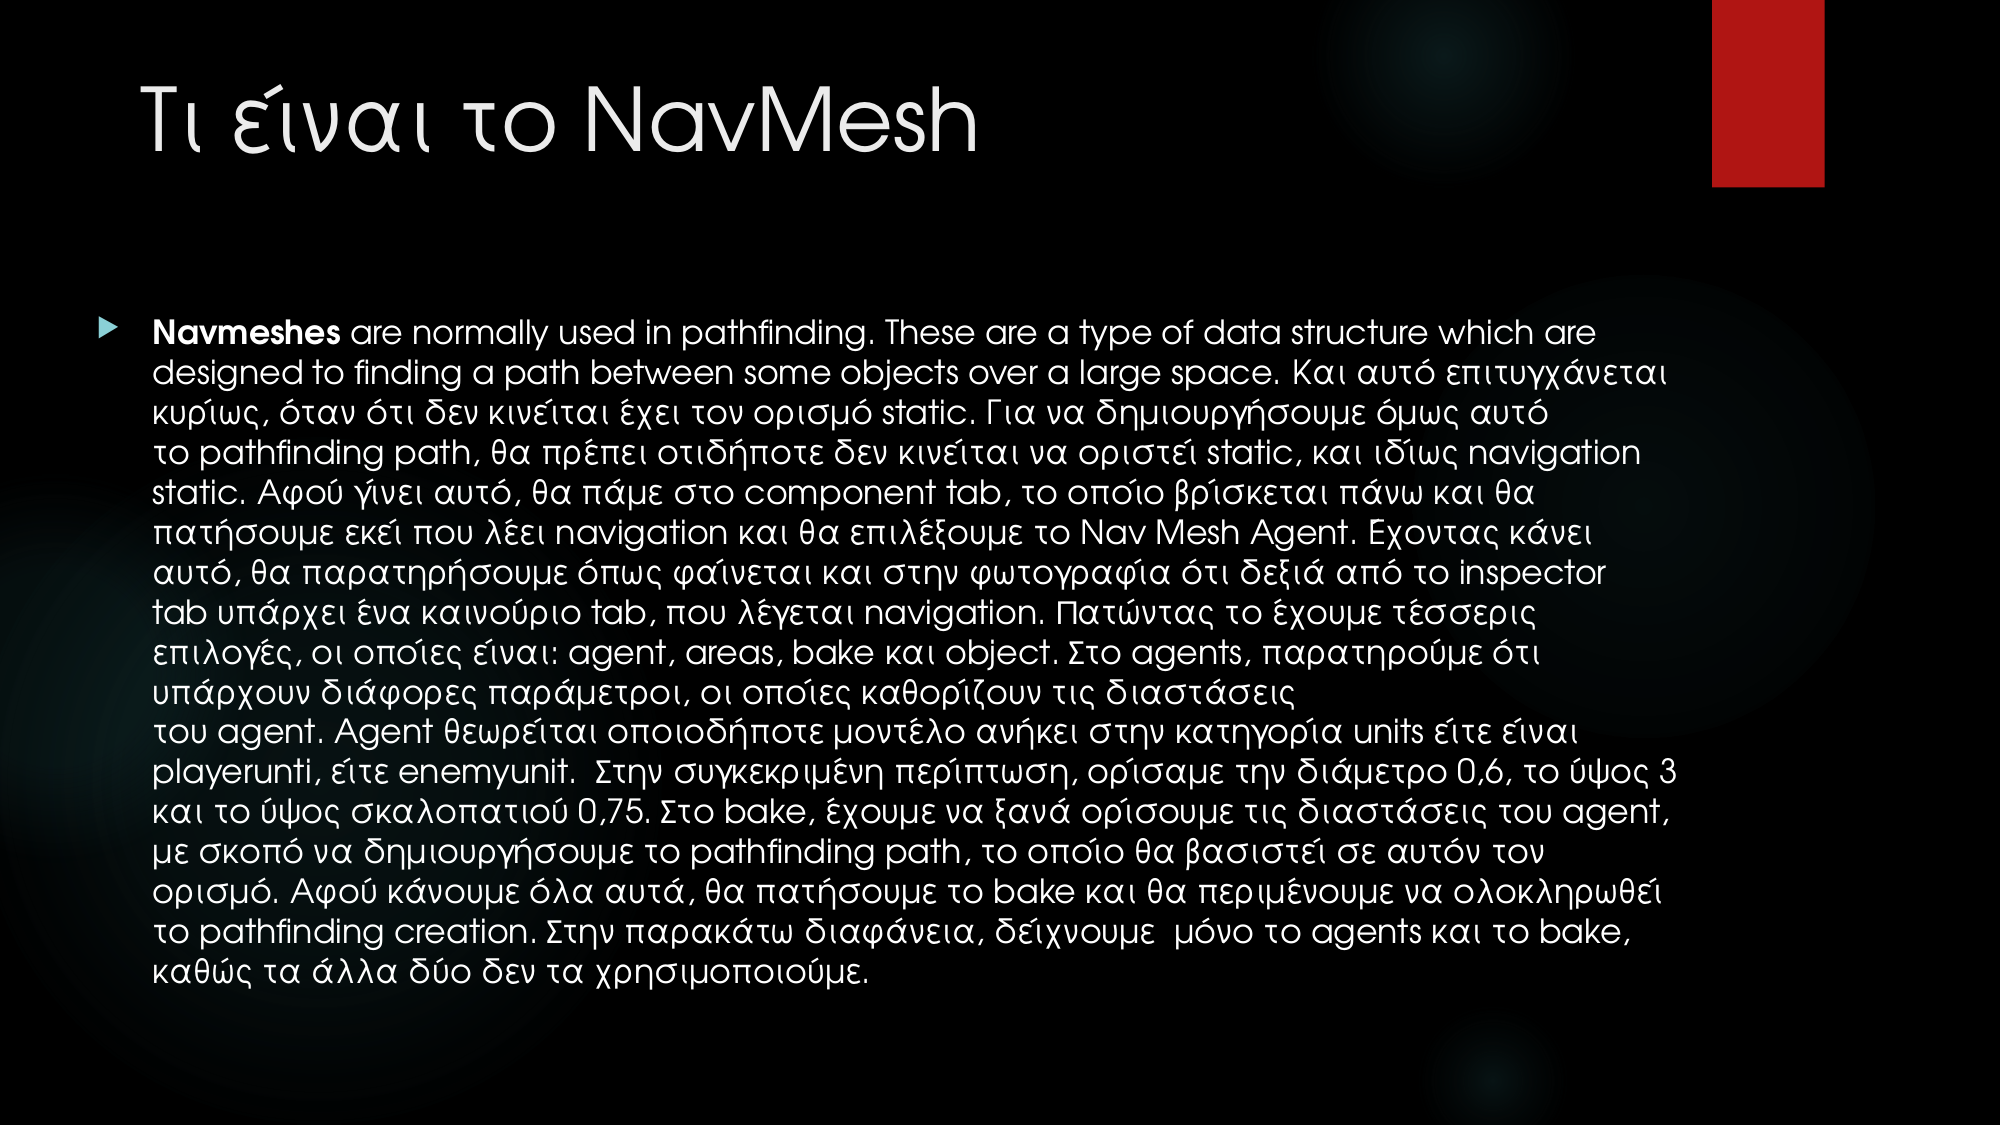

# Τι είναι το NavMesh
Navmeshes are normally used in pathfinding. These are a type of data structure which are designed to finding a path between some objects over a large space. Και αυτό επιτυγχάνεται κυρίως, όταν ότι δεν κινείται έχει τον ορισμό static. Για να δημιουργήσουμε όμως αυτό το pathfinding path, θα πρέπει οτιδήποτε δεν κινείται να οριστεί static, και ιδίως navigation static. Αφού γίνει αυτό, θα πάμε στο component tab, το οποίο βρίσκεται πάνω και θα πατήσουμε εκεί που λέει navigation και θα επιλέξουμε το Nav Mesh Agent. Έχοντας κάνει αυτό, θα παρατηρήσουμε όπως φαίνεται και στην φωτογραφία ότι δεξιά από το inspector tab υπάρχει ένα καινούριο tab, που λέγεται navigation. Πατώντας το έχουμε τέσσερις επιλογές, οι οποίες είναι: agent, areas, bake και object. Στο agents, παρατηρούμε ότι υπάρχουν διάφορες παράμετροι, οι οποίες καθορίζουν τις διαστάσεις του agent. Agent θεωρείται οποιοδήποτε μοντέλο ανήκει στην κατηγορία units είτε είναι playerunti, είτε enemyunit.  Στην συγκεκριμένη περίπτωση, ορίσαμε την διάμετρο 0,6, το ύψος 3 και το ύψος σκαλοπατιού 0,75. Στο bake, έχουμε να ξανά ορίσουμε τις διαστάσεις του agent, με σκοπό να δημιουργήσουμε το pathfinding path, το οποίο θα βασιστεί σε αυτόν τον ορισμό. Αφού κάνουμε όλα αυτά, θα πατήσουμε το bake και θα περιμένουμε να ολοκληρωθεί το pathfinding creation. Στην παρακάτω διαφάνεια, δείχνουμε  μόνο το agents και το bake, καθώς τα άλλα δύο δεν τα χρησιμοποιούμε.